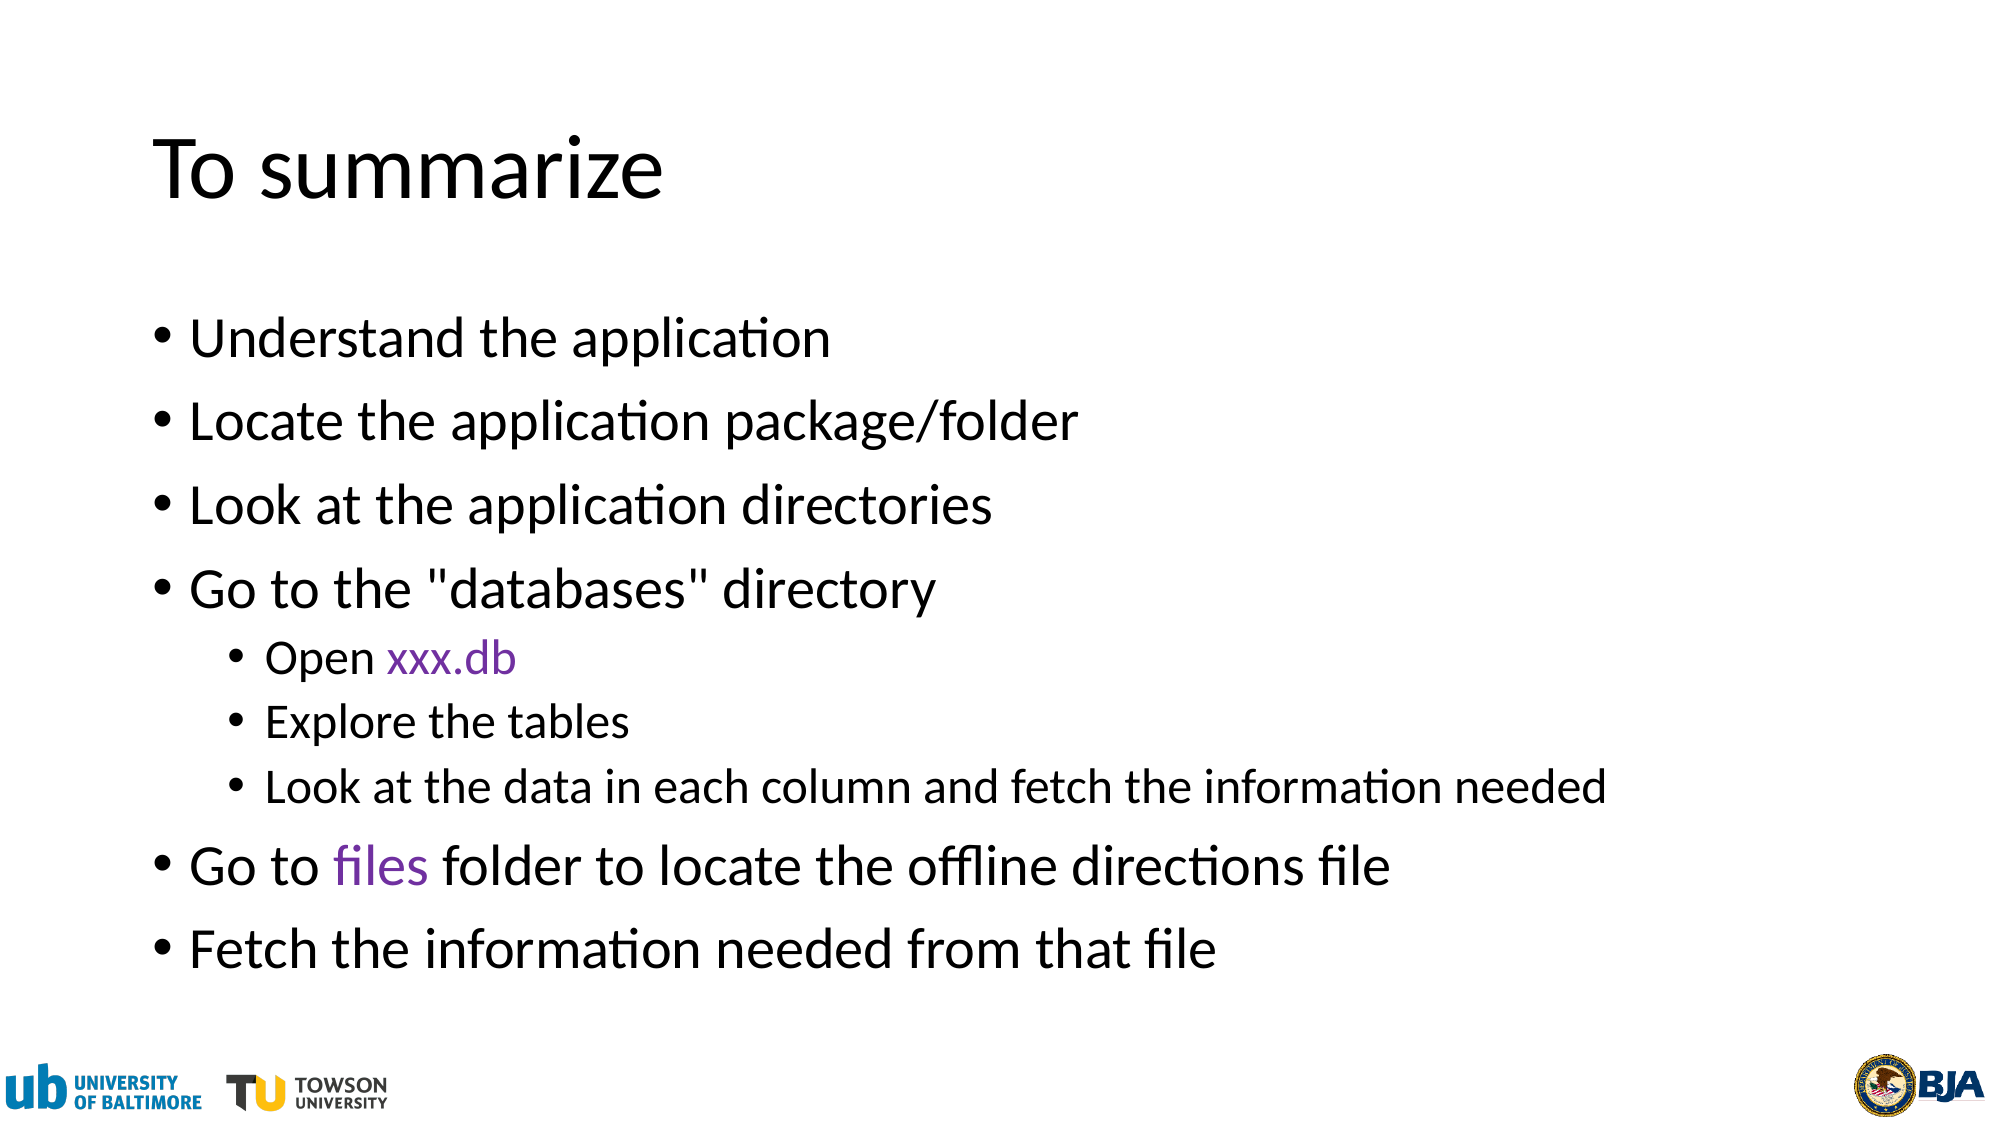

# To summarize
Understand the application
Locate the application package/folder
Look at the application directories
Go to the "databases" directory
Open xxx.db
Explore the tables
Look at the data in each column and fetch the information needed
Go to files folder to locate the offline directions file
Fetch the information needed from that file